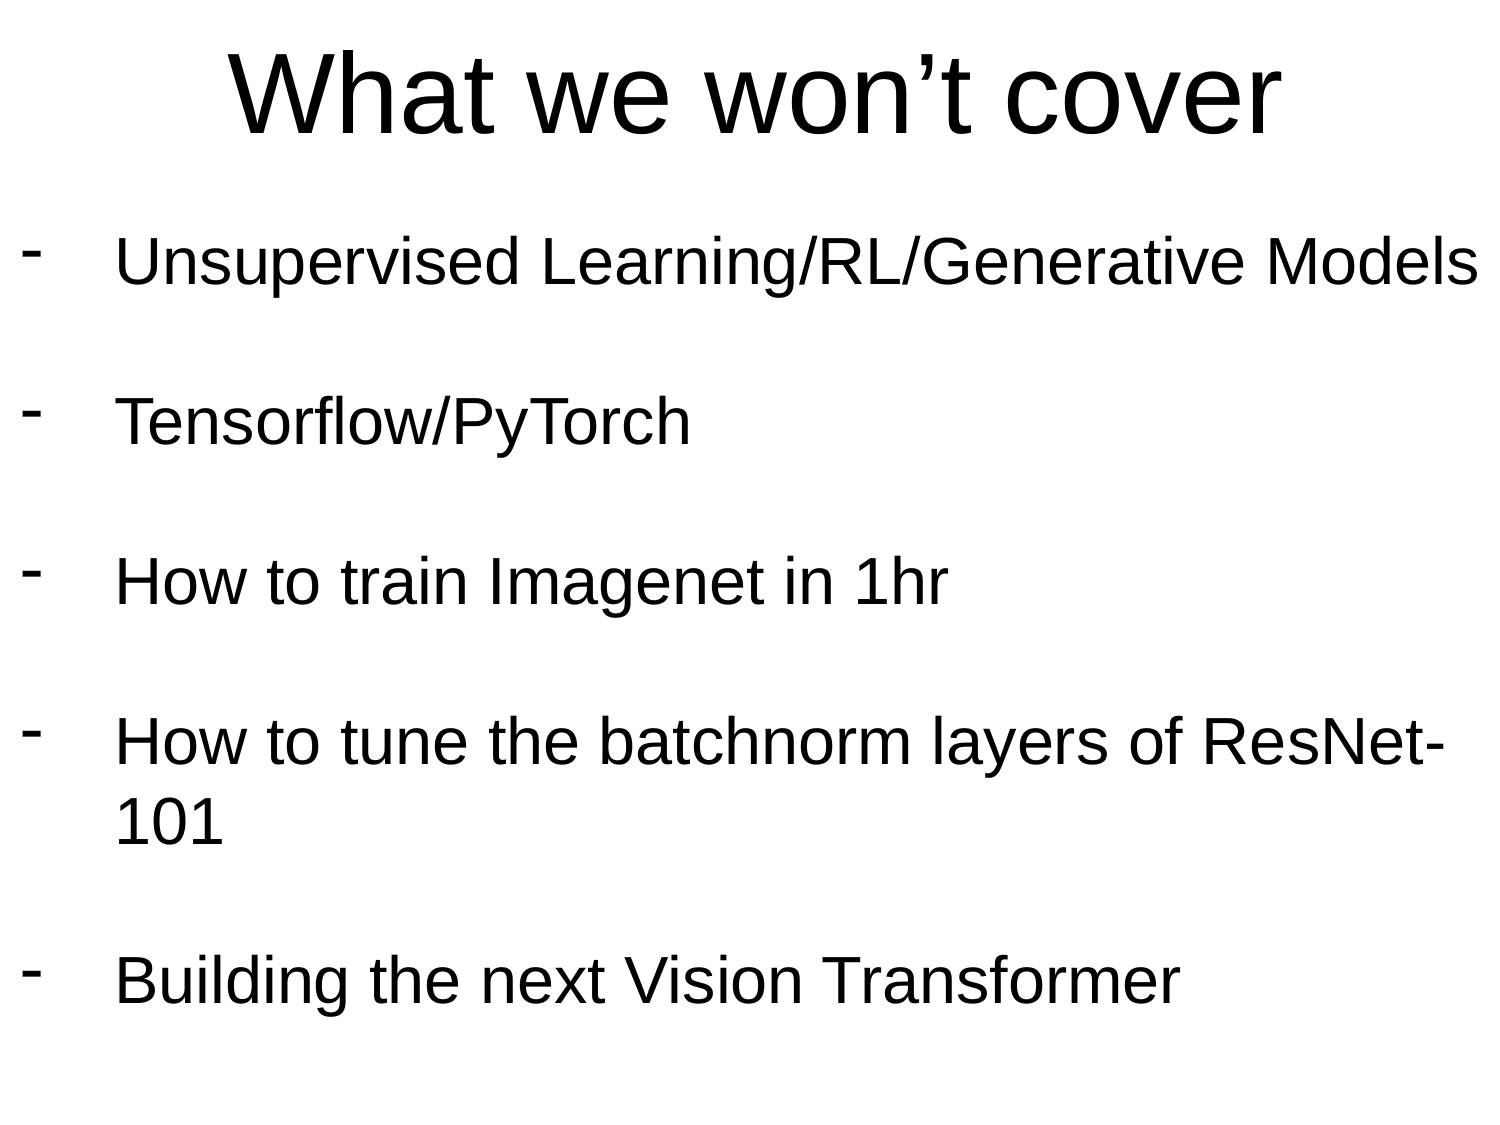

# What we won’t cover

Unsupervised Learning/RL/Generative Models

Tensorflow/PyTorch

How to train Imagenet in 1hr

How to tune the batchnorm layers of ResNet-101

Building the next Vision Transformer